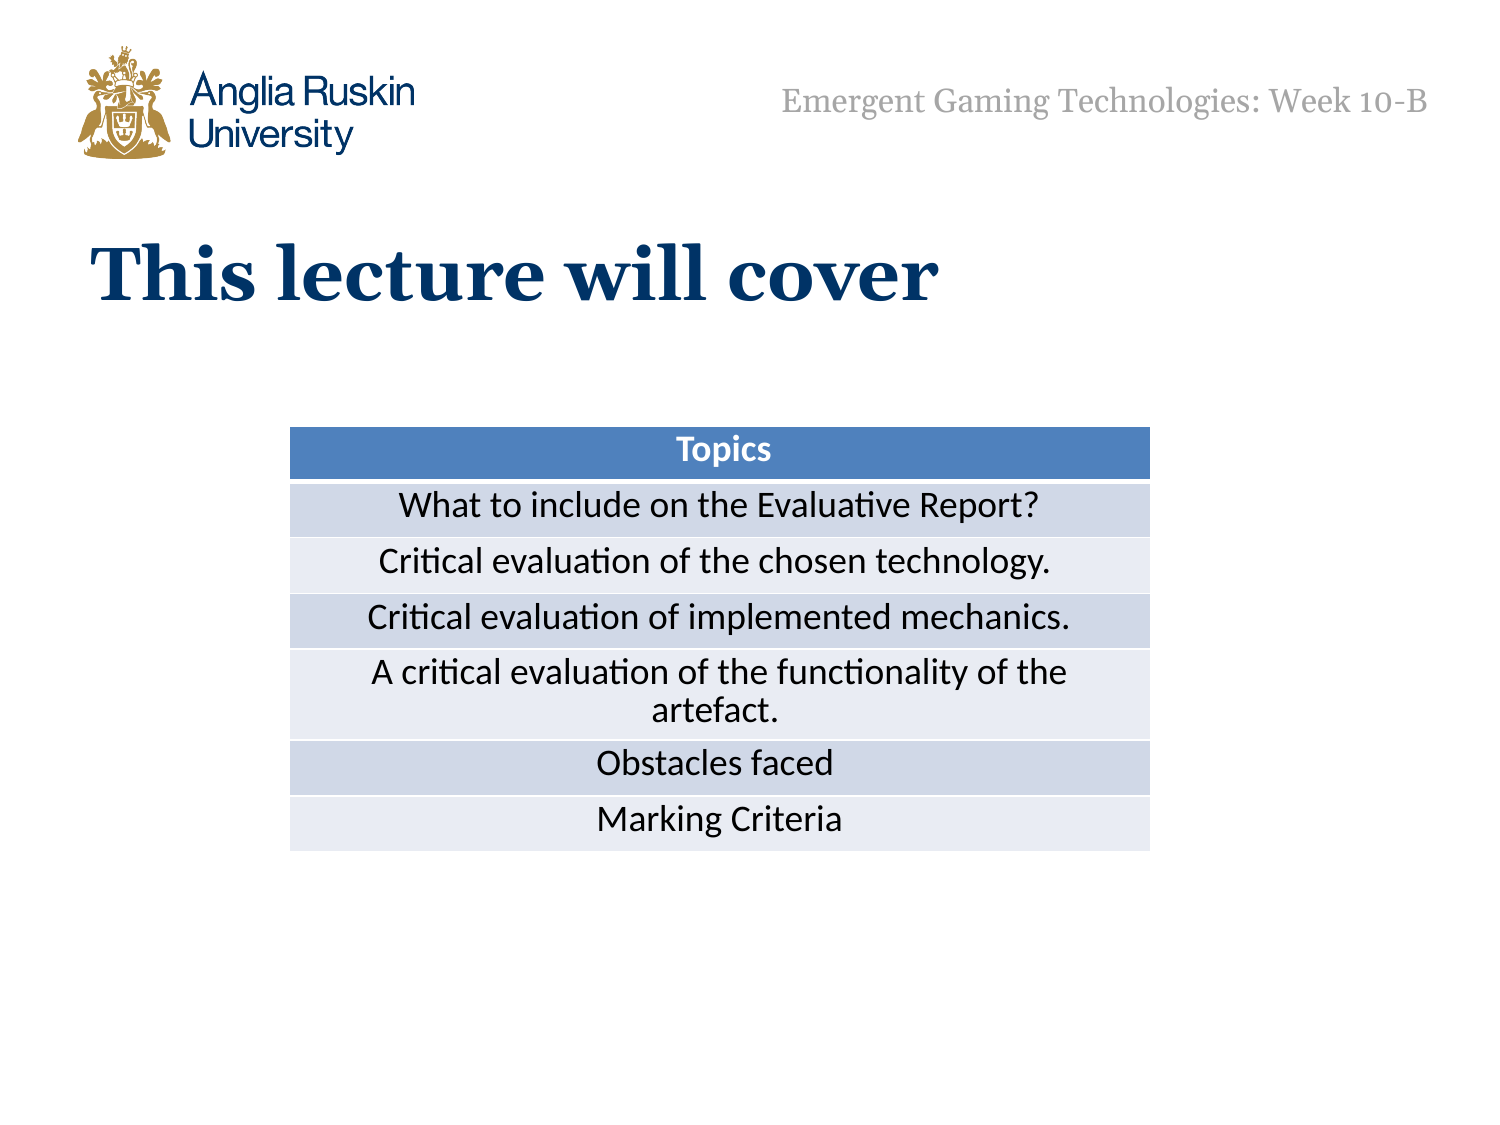

Emergent Gaming Technologies: Week 10-B
# This lecture will cover
| Topics |
| --- |
| What to include on the Evaluative Report? |
| Critical evaluation of the chosen technology. |
| Critical evaluation of implemented mechanics. |
| A critical evaluation of the functionality of the artefact. |
| Obstacles faced |
| Marking Criteria |